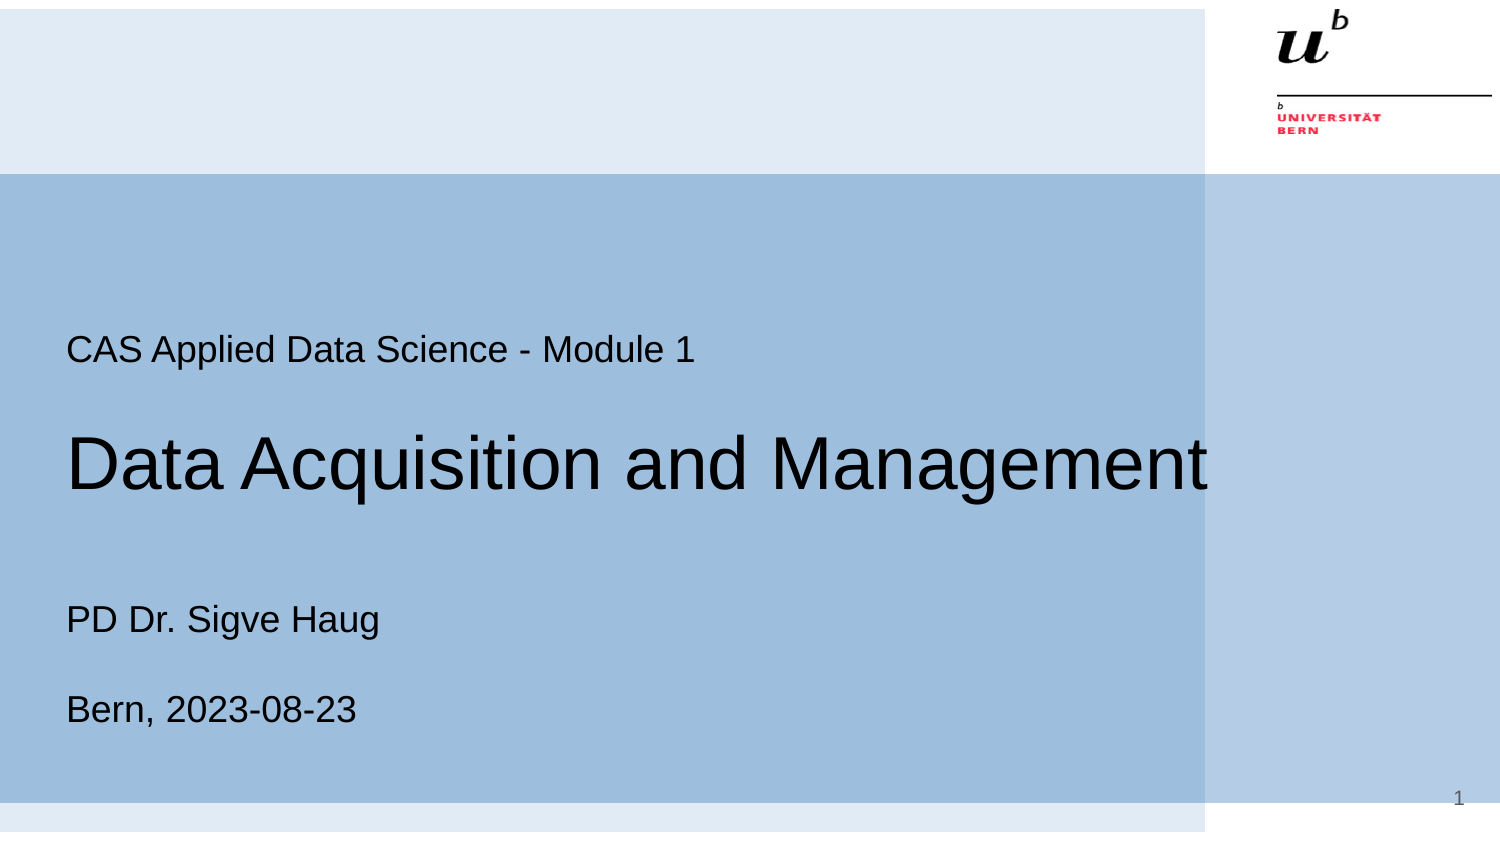

# CAS Applied Data Science - Module 1

Data Acquisition and Management

PD Dr. Sigve Haug

Bern, 2023-08-23
1